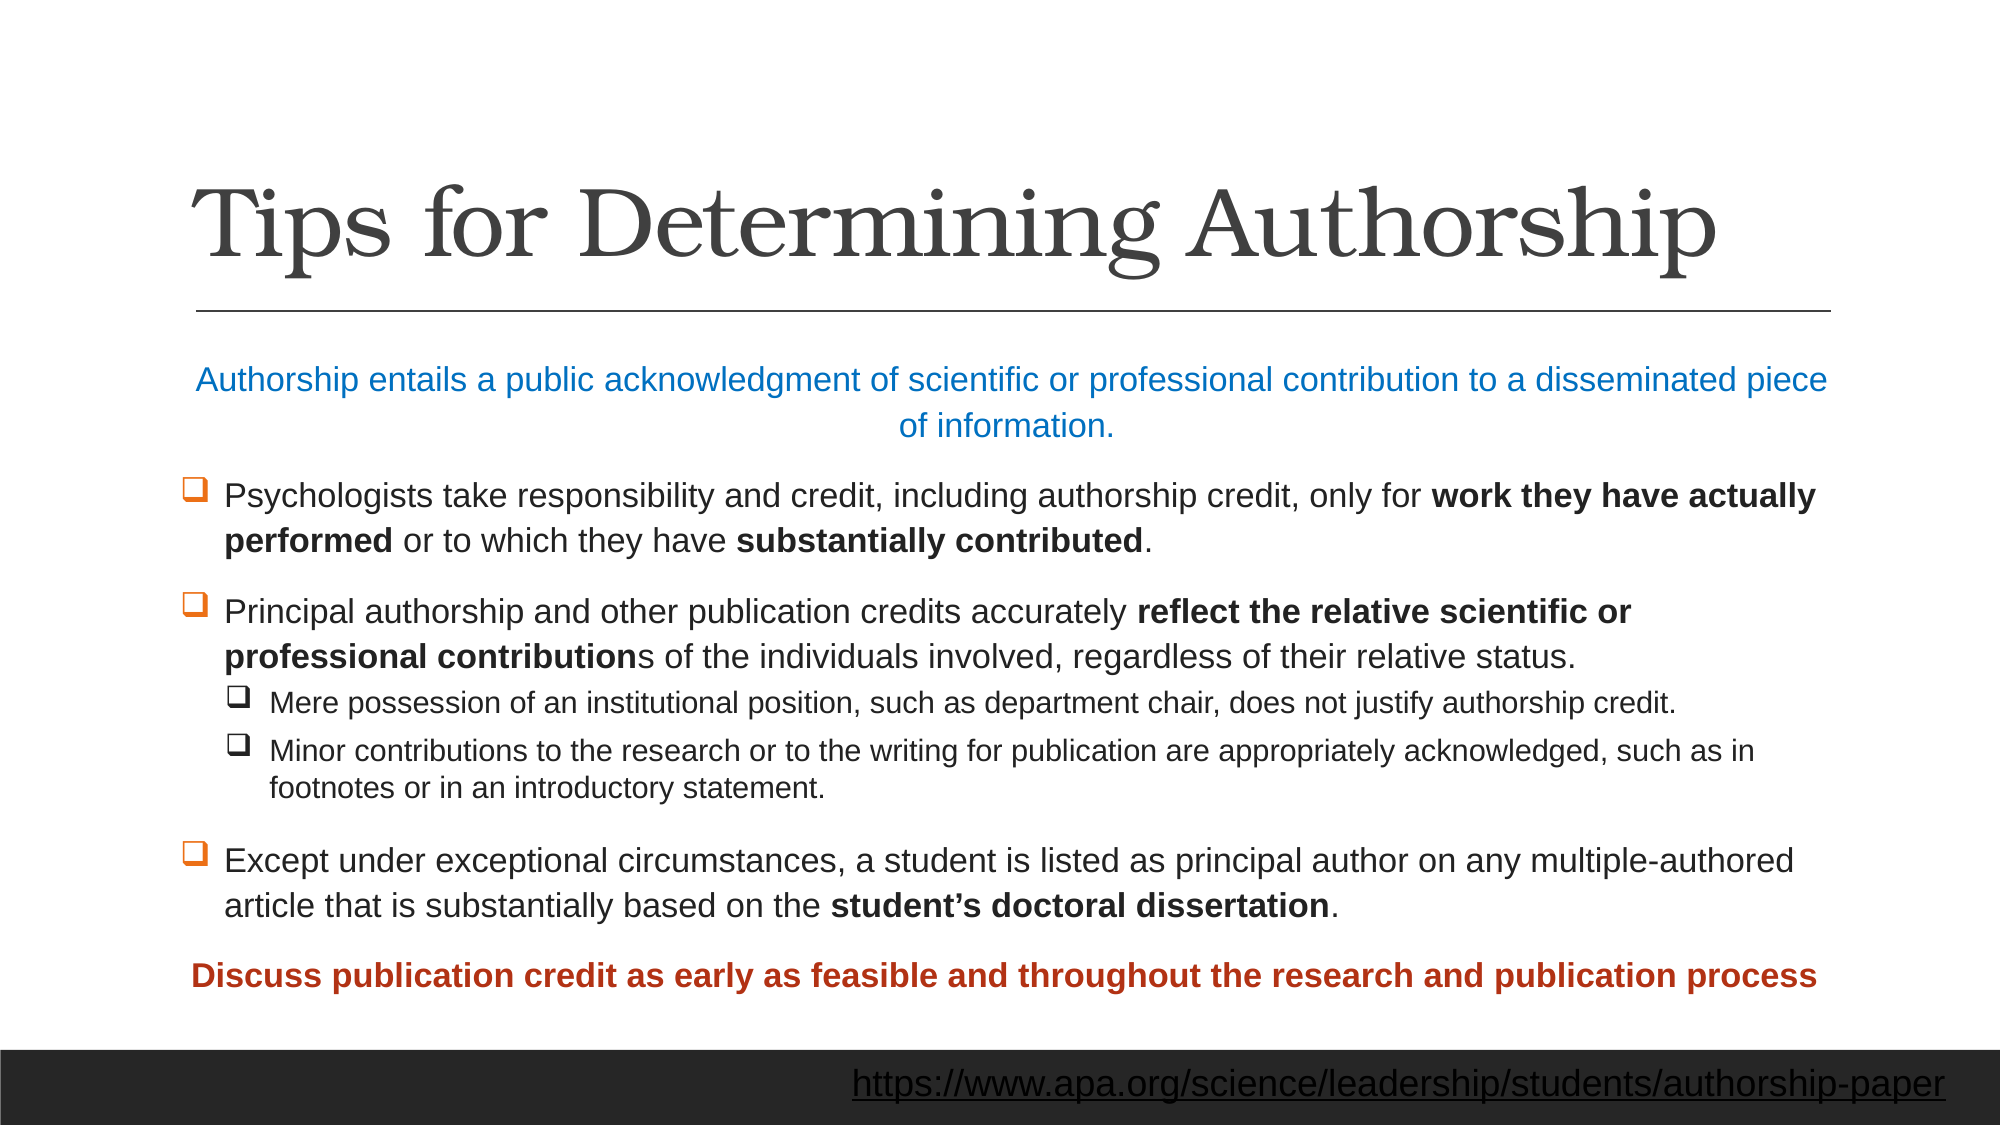

# Tips for Determining Authorship
Authorship entails a public acknowledgment of scientific or professional contribution to a disseminated piece of information.
Psychologists take responsibility and credit, including authorship credit, only for work they have actually performed or to which they have substantially contributed.
Principal authorship and other publication credits accurately reflect the relative scientific or professional contributions of the individuals involved, regardless of their relative status.
Mere possession of an institutional position, such as department chair, does not justify authorship credit.
Minor contributions to the research or to the writing for publication are appropriately acknowledged, such as in footnotes or in an introductory statement.
Except under exceptional circumstances, a student is listed as principal author on any multiple-authored article that is substantially based on the student’s doctoral dissertation.
Discuss publication credit as early as feasible and throughout the research and publication process
https://www.apa.org/science/leadership/students/authorship-paper